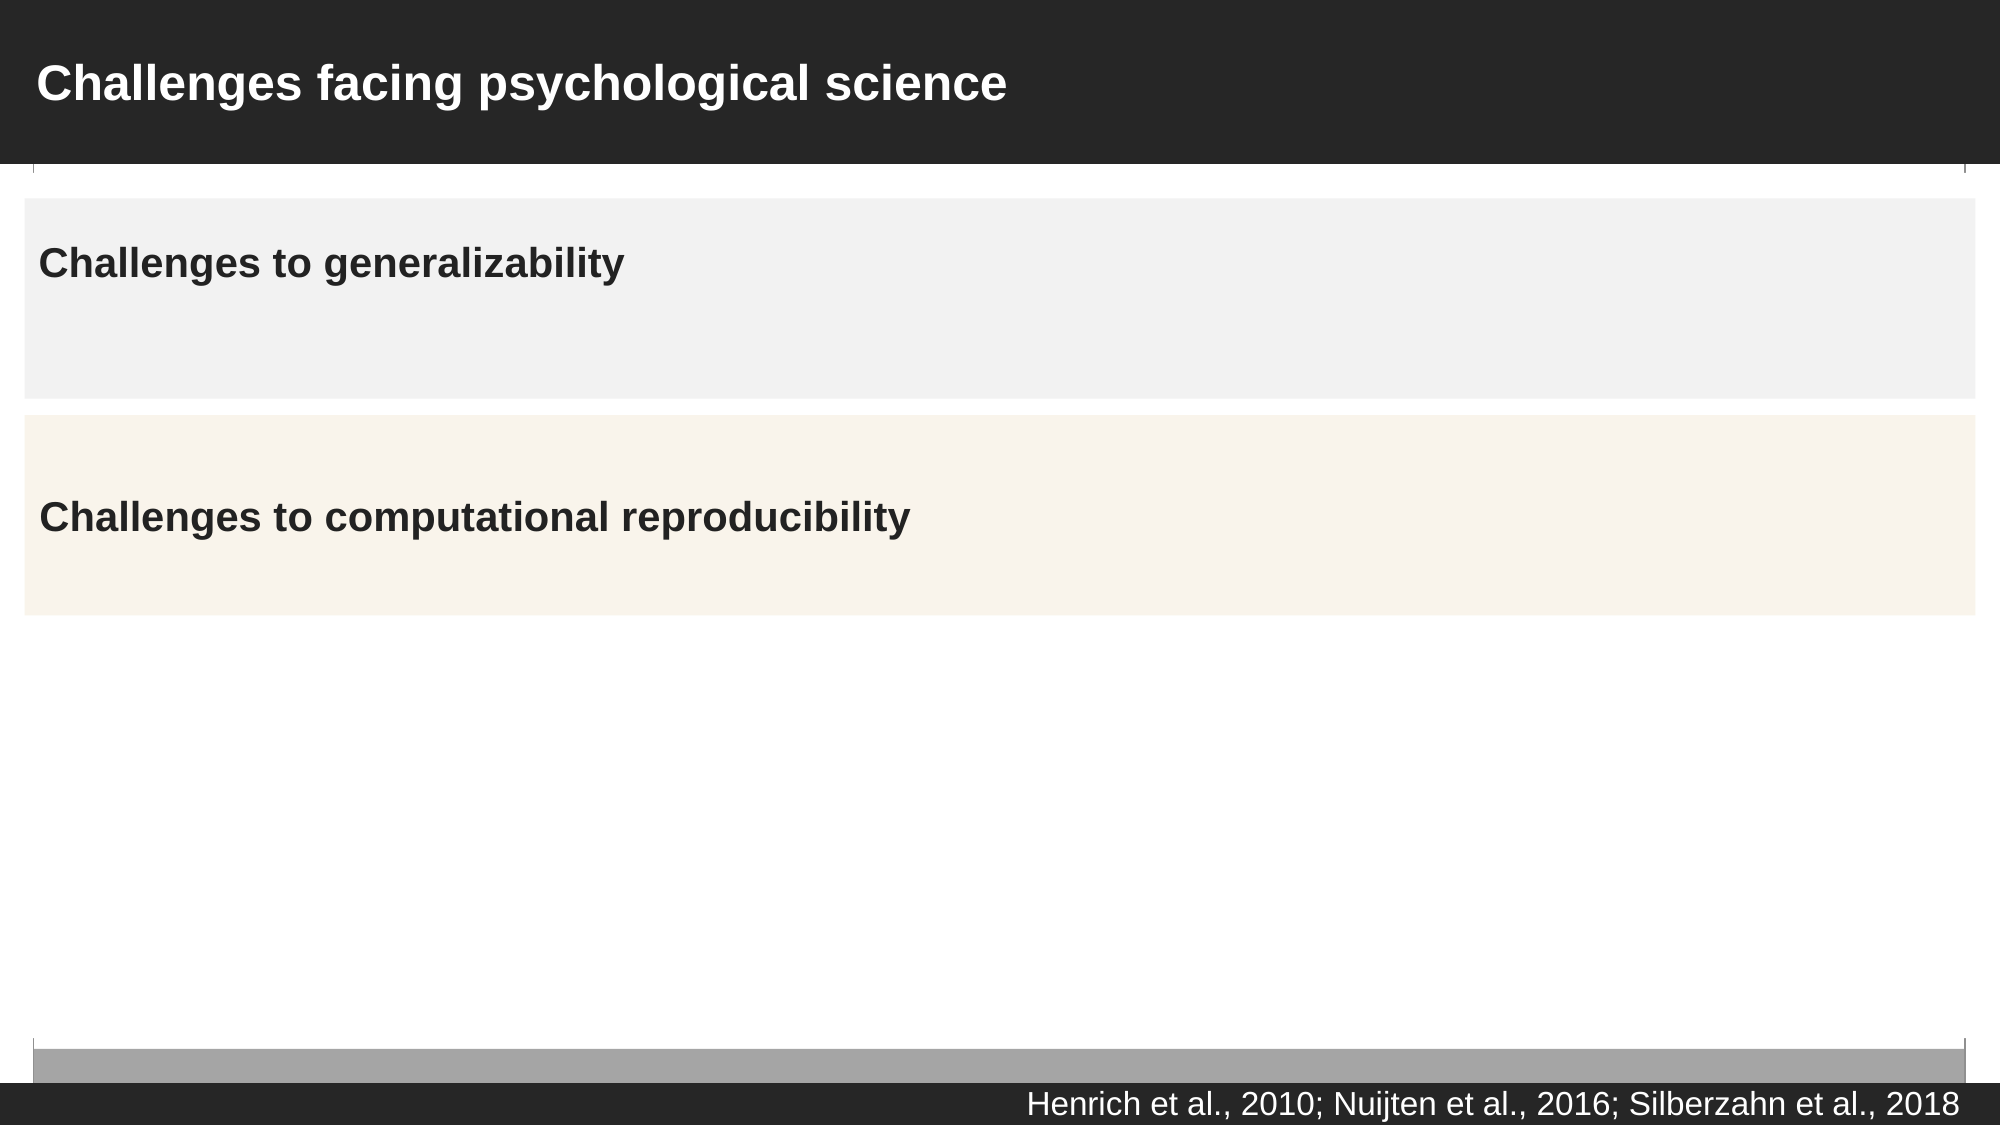

Challenges facing psychological science

History behind the big team science movement (Hans)
Challenges to generalizability
Challenges to computational reproducibility

Henrich et al., 2010; Nuijten et al., 2016; Silberzahn et al., 2018